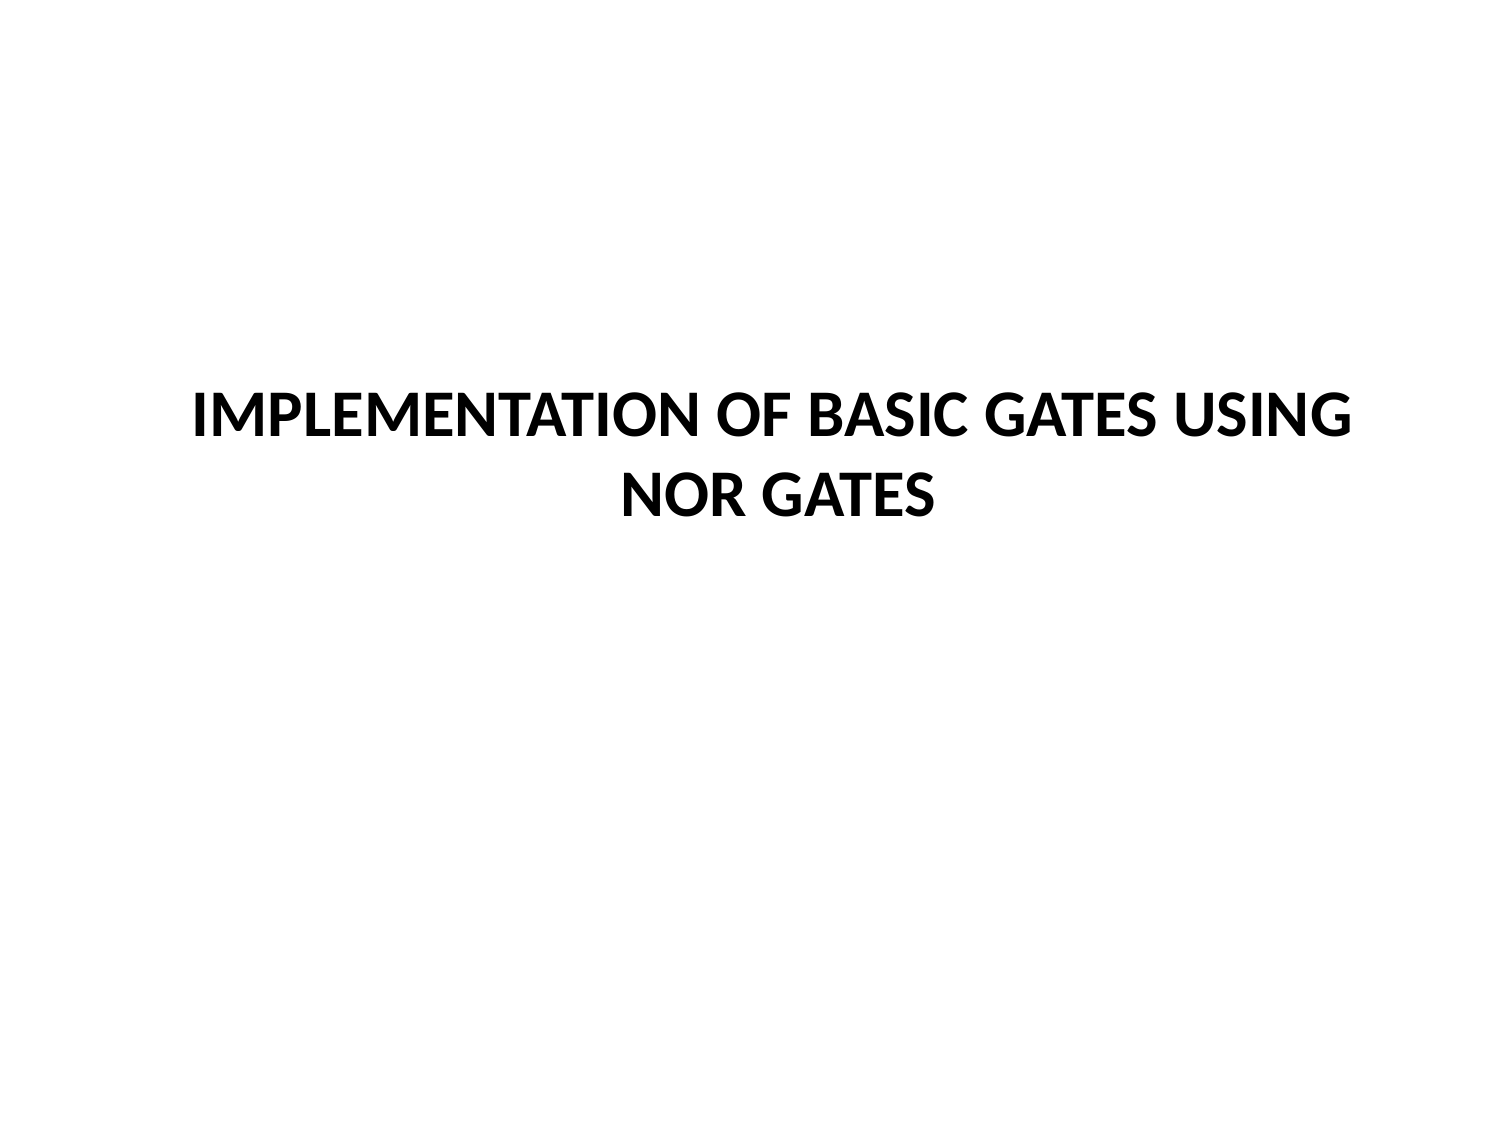

IMPLEMENTATION OF BASIC GATES USING NOR GATES